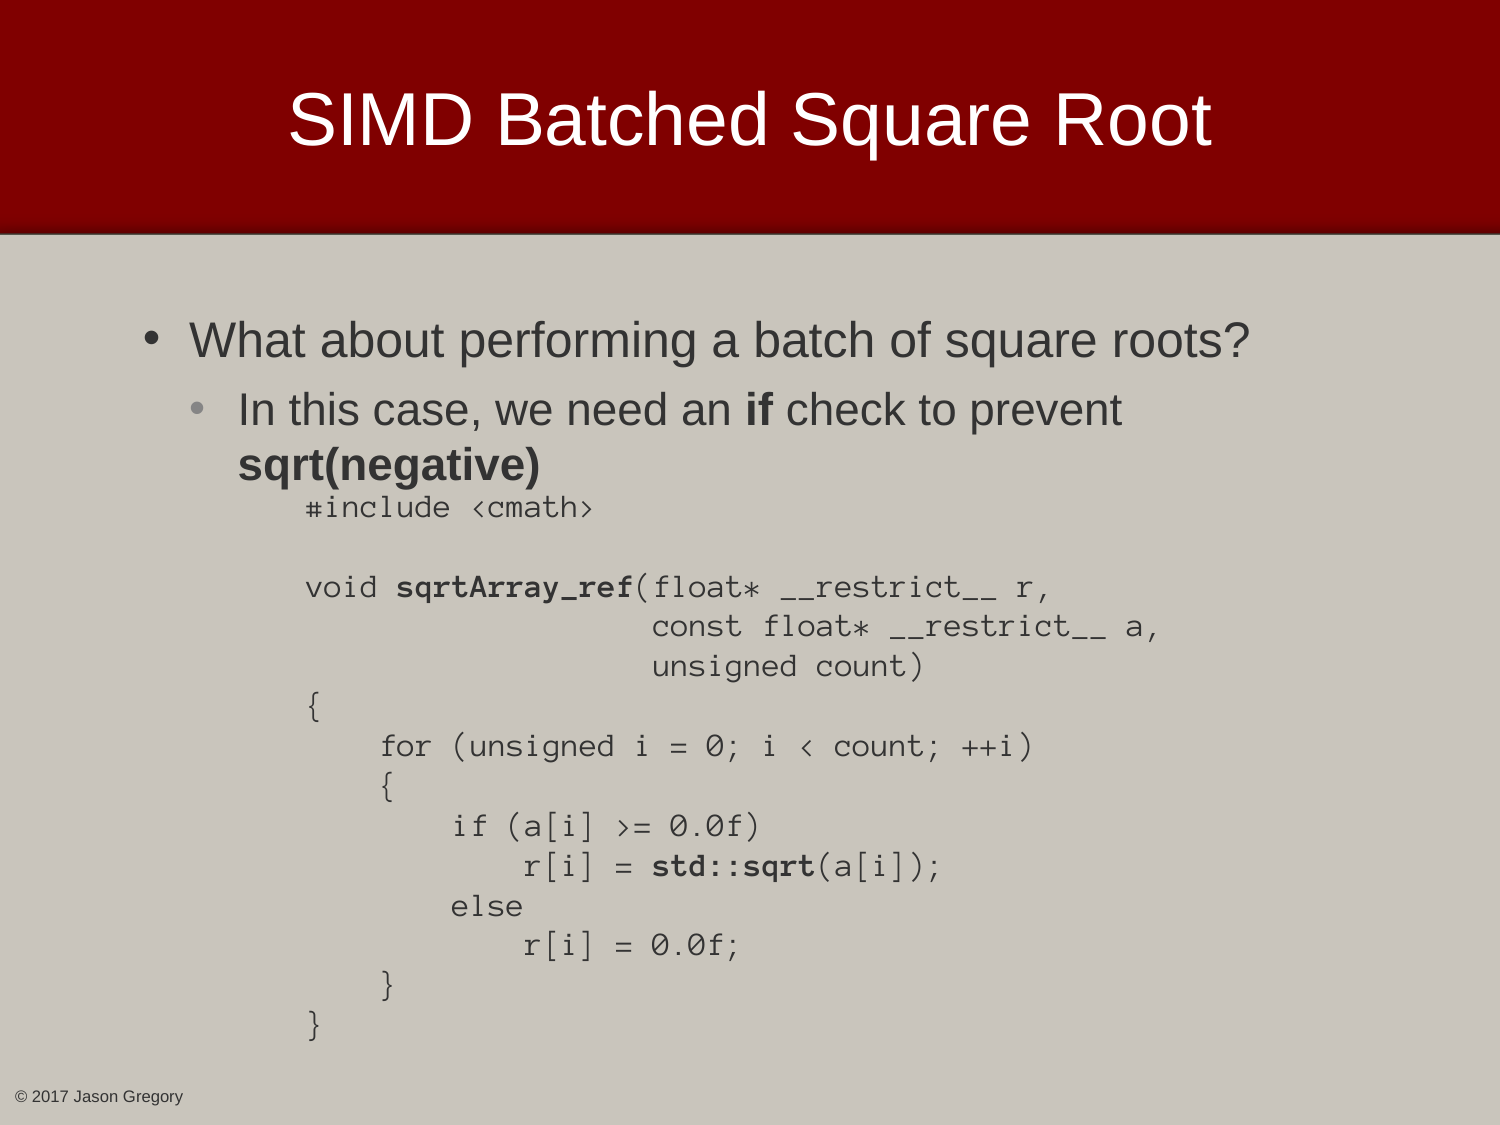

# SIMD Batched Square Root
What about performing a batch of square roots?
In this case, we need an if check to prevent sqrt(negative)
#include <cmath>
void sqrtArray_ref(float* __restrict__ r,
                   const float* __restrict__ a,
                   unsigned count)
{
    for (unsigned i = 0; i < count; ++i)
    {
        if (a[i] >= 0.0f)
            r[i] = std::sqrt(a[i]);
        else
            r[i] = 0.0f;
    }
}
© 2017 Jason Gregory